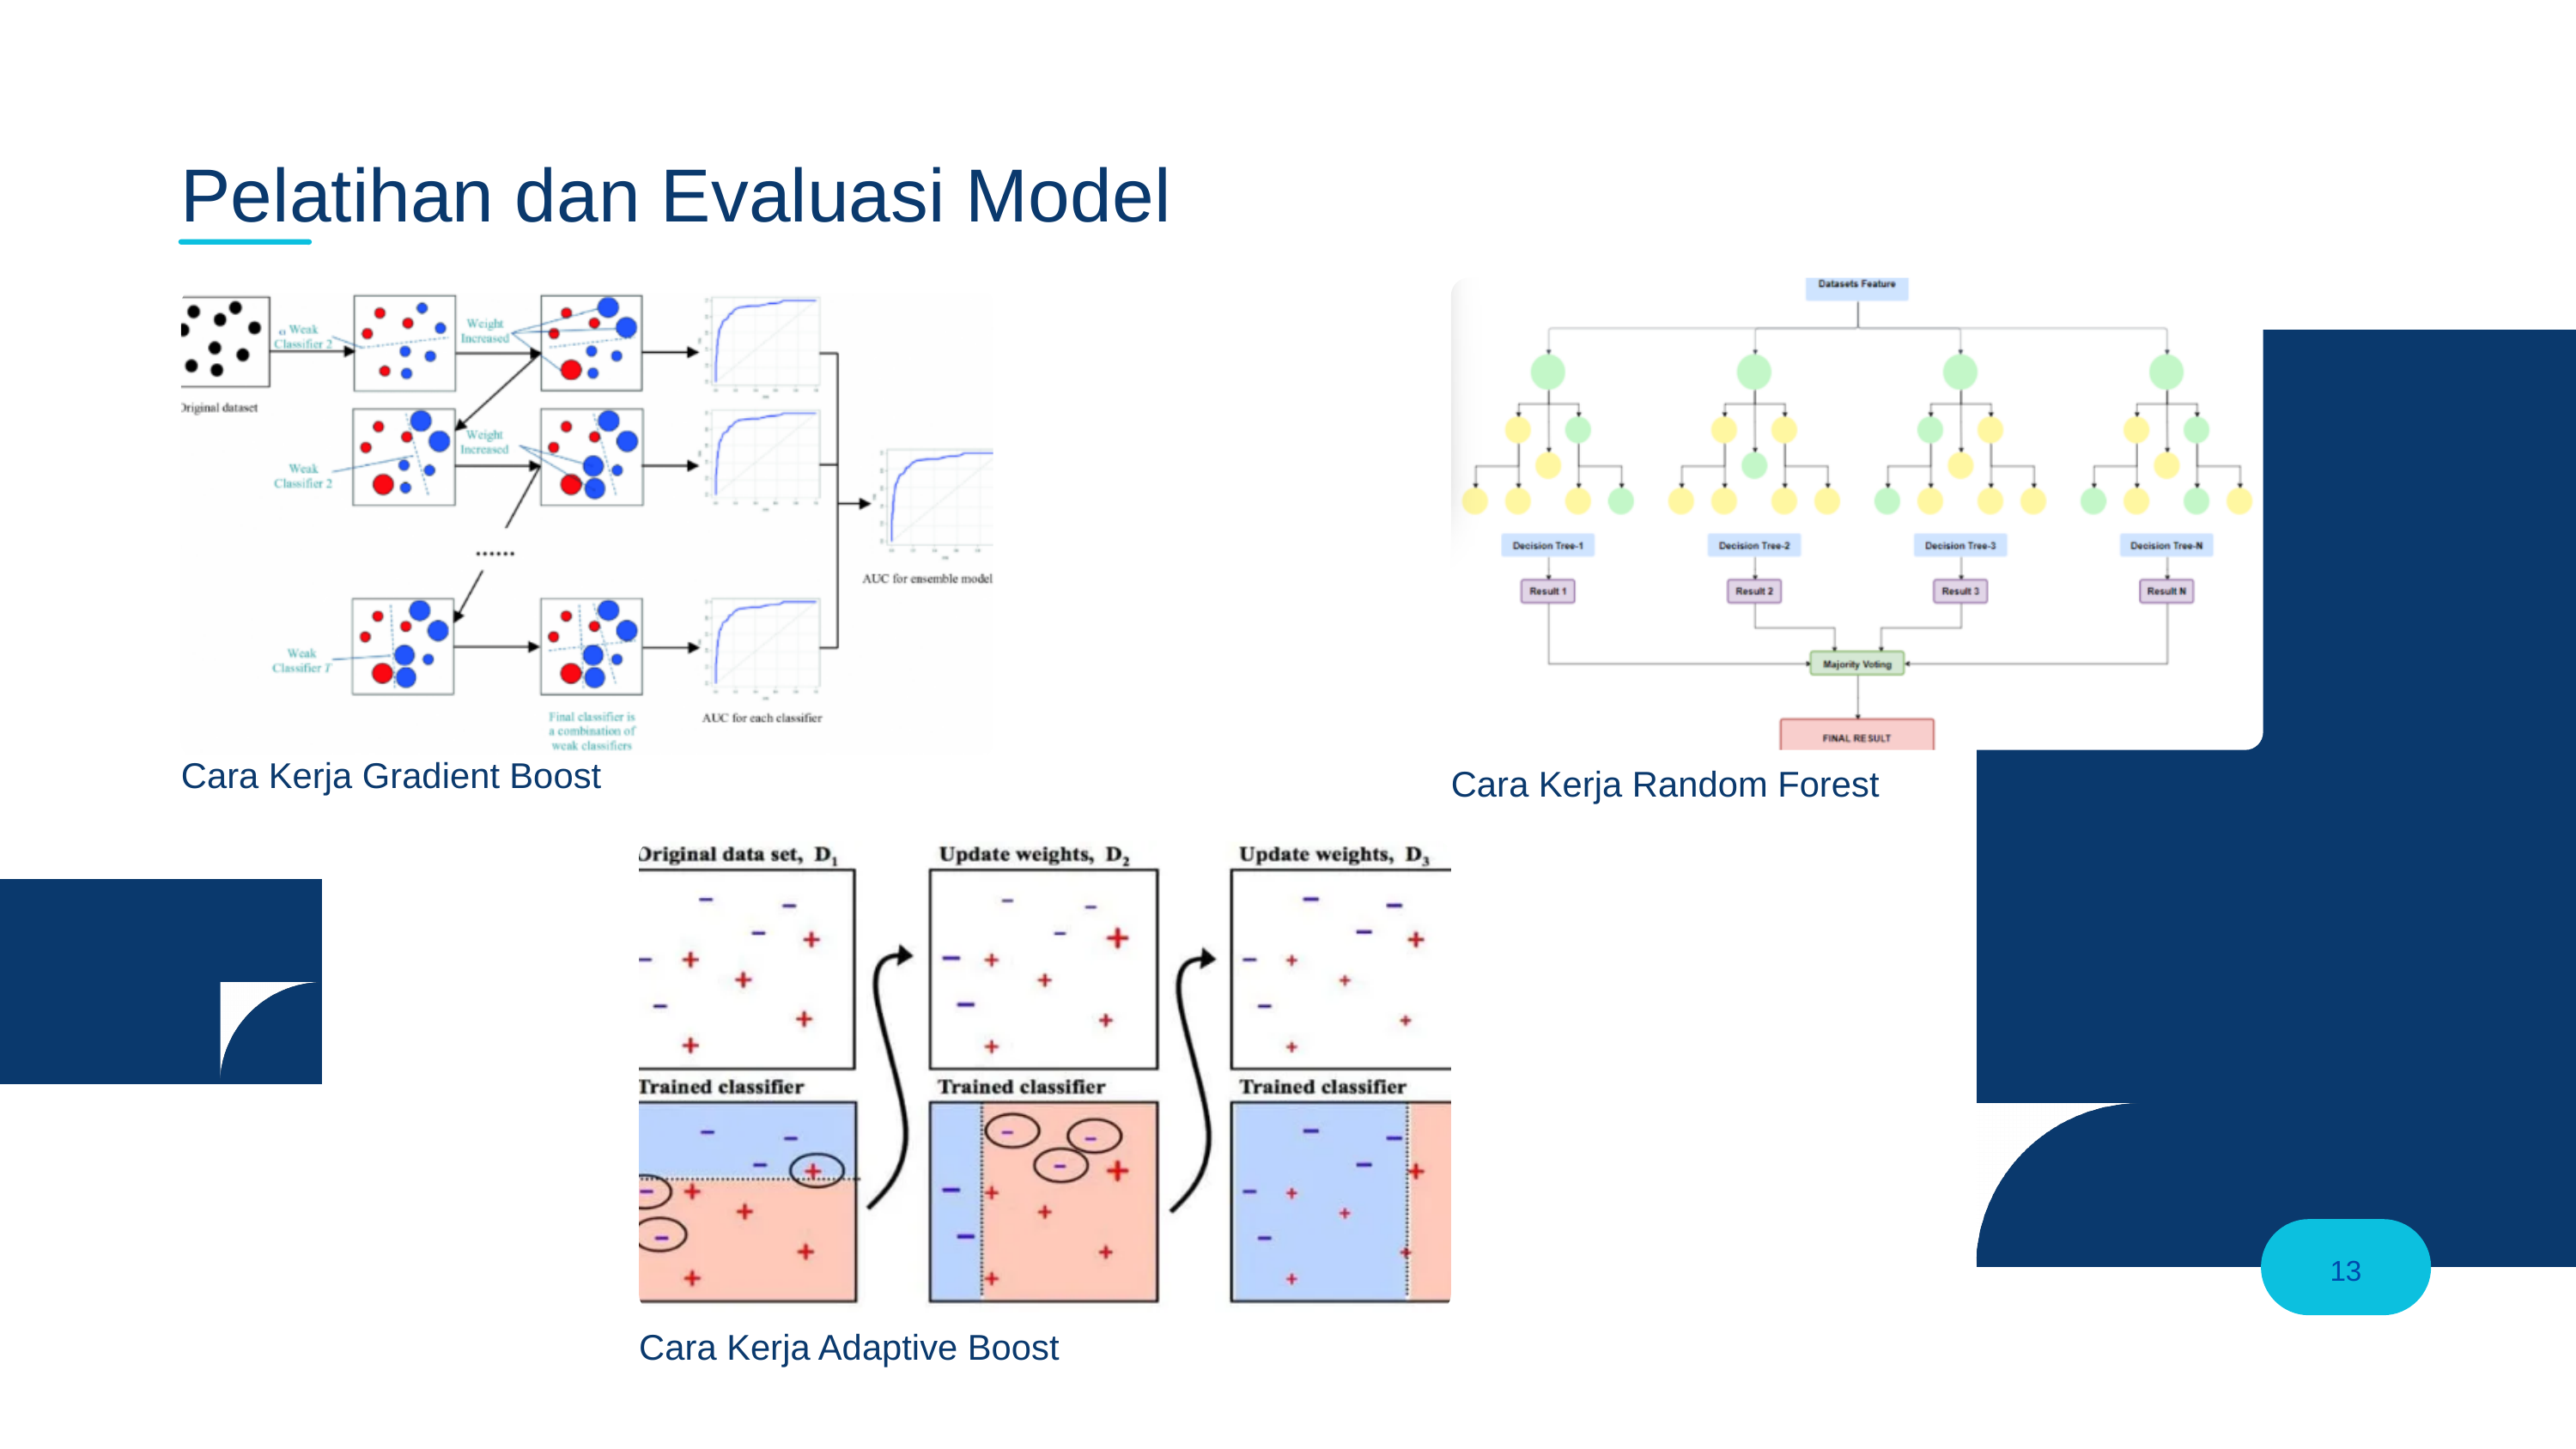

Pelatihan dan Evaluasi Model

Cara Kerja Gradient Boost
Cara Kerja Random Forest

13
Cara Kerja Adaptive Boost